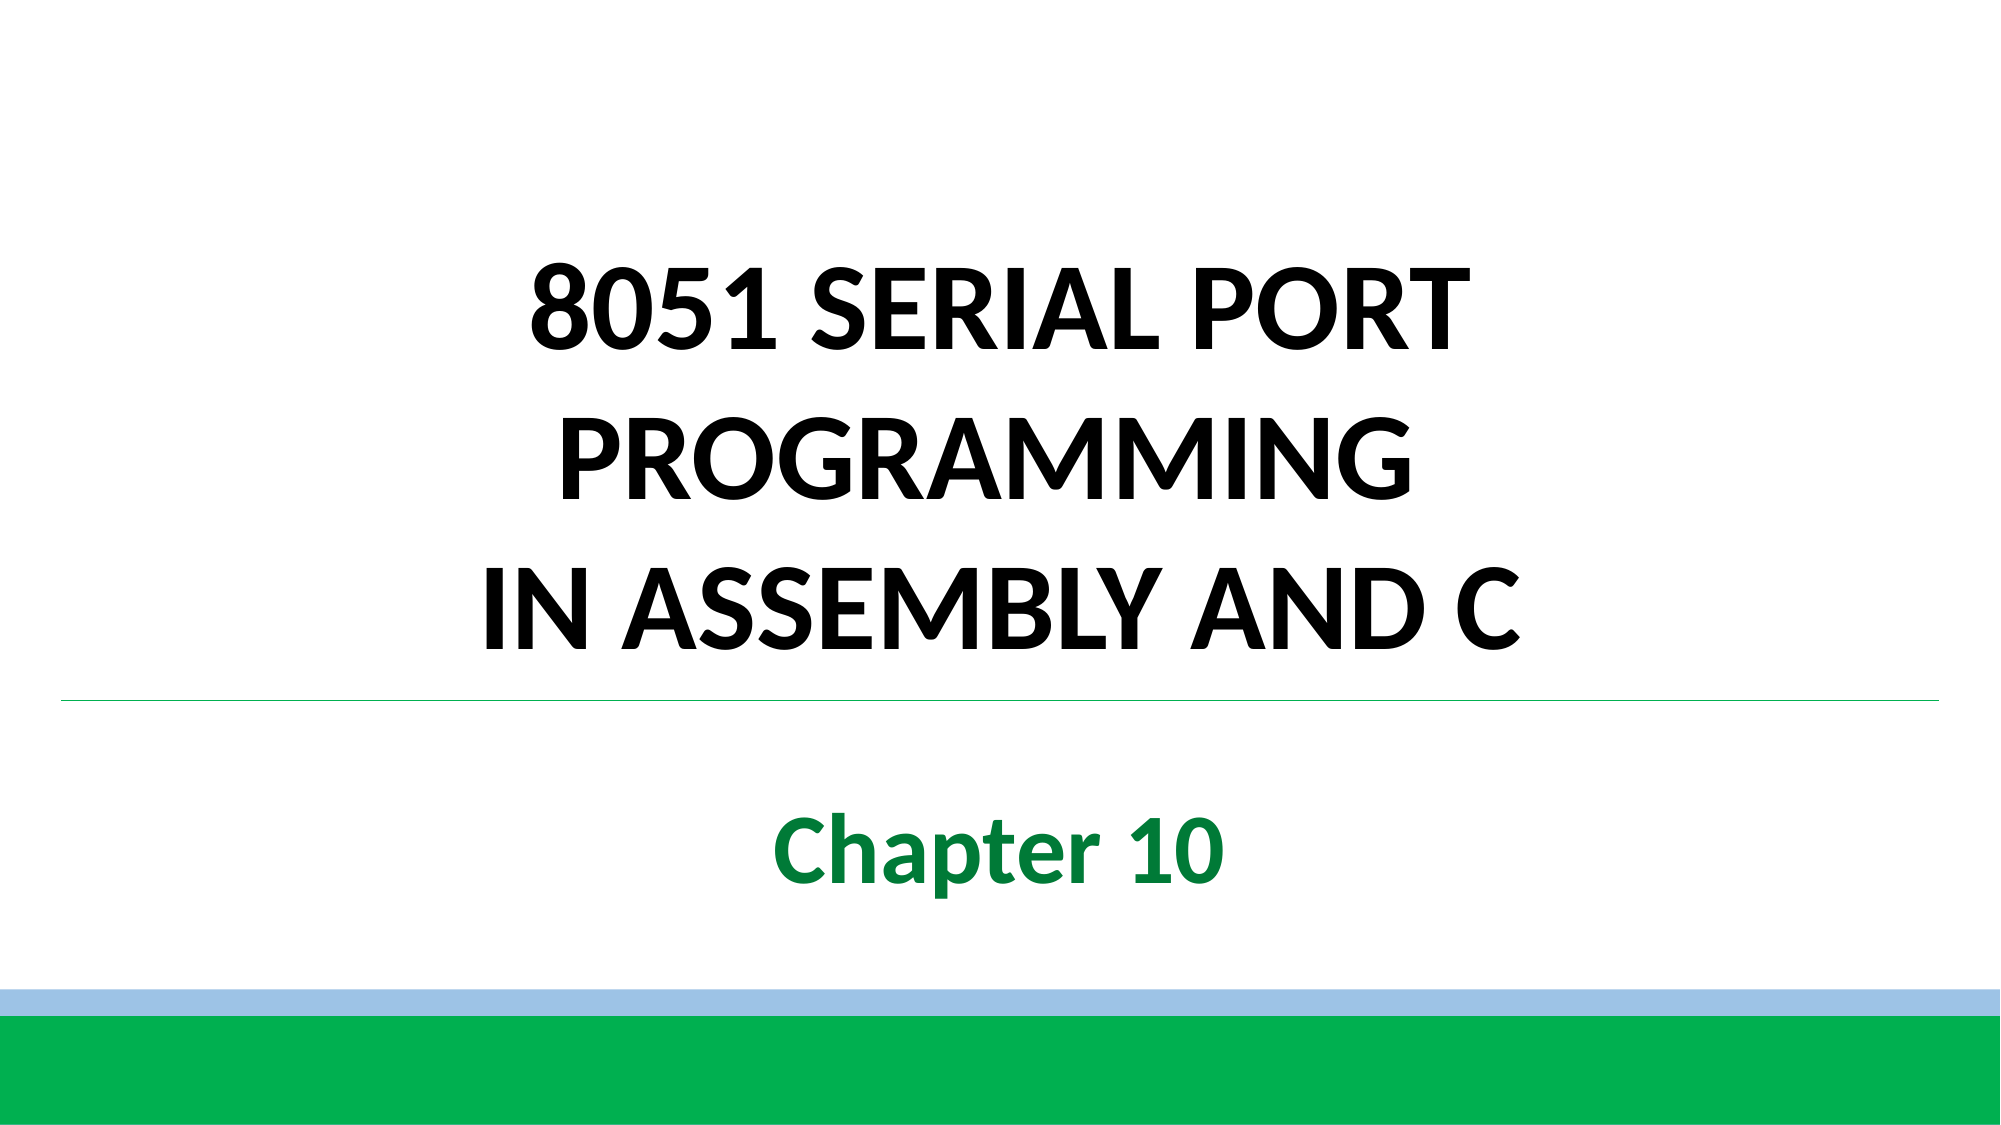

8051 SERIAL PORT
PROGRAMMING
IN ASSEMBLY AND C
Chapter 10